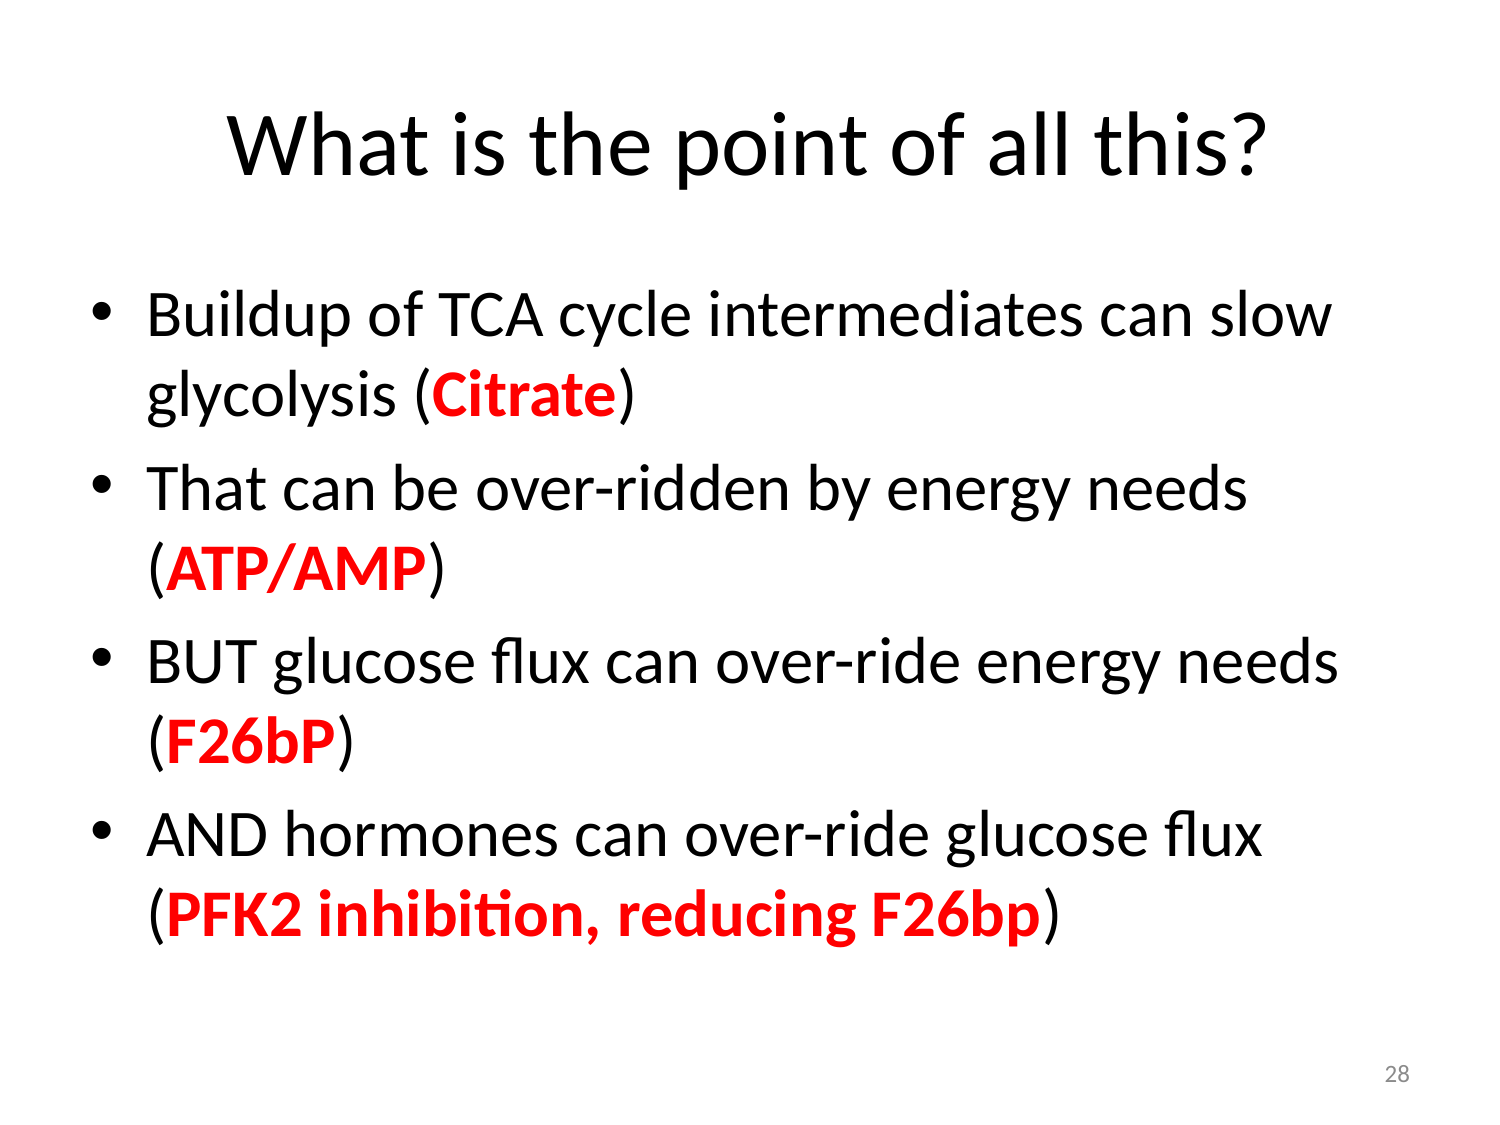

# What is the point of all this?
Buildup of TCA cycle intermediates can slow glycolysis (Citrate)
That can be over-ridden by energy needs (ATP/AMP)
BUT glucose flux can over-ride energy needs (F26bP)
AND hormones can over-ride glucose flux (PFK2 inhibition, reducing F26bp)

28